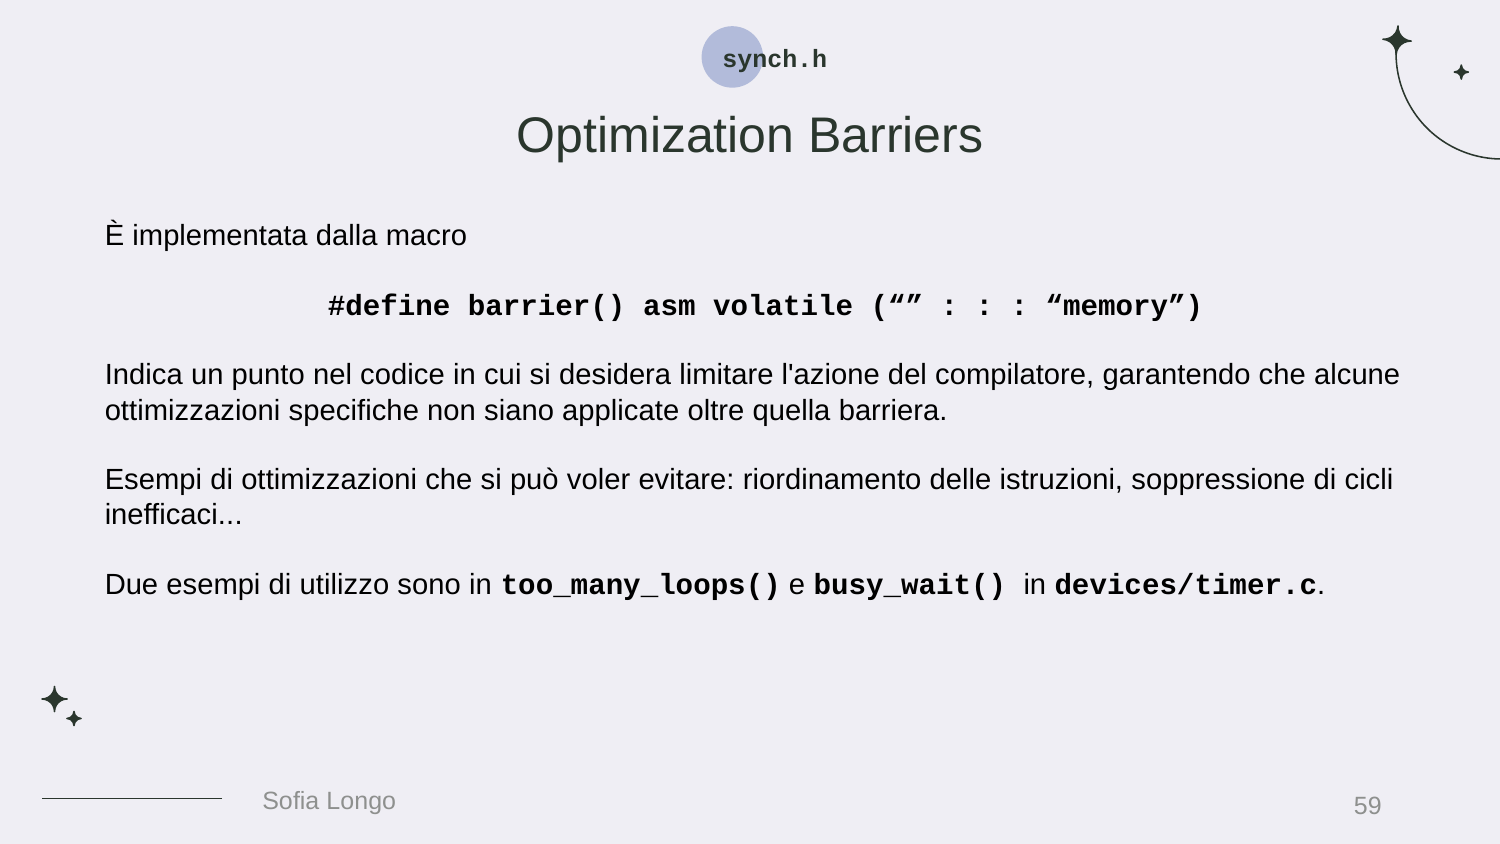

synch.h
# Optimization Barriers
È implementata dalla macro

#define barrier() asm volatile (“” : : : “memory”)

Indica un punto nel codice in cui si desidera limitare l'azione del compilatore, garantendo che alcune ottimizzazioni specifiche non siano applicate oltre quella barriera.

Esempi di ottimizzazioni che si può voler evitare: riordinamento delle istruzioni, soppressione di cicli inefficaci...

Due esempi di utilizzo sono in too_many_loops() e busy_wait() in devices/timer.c.
59